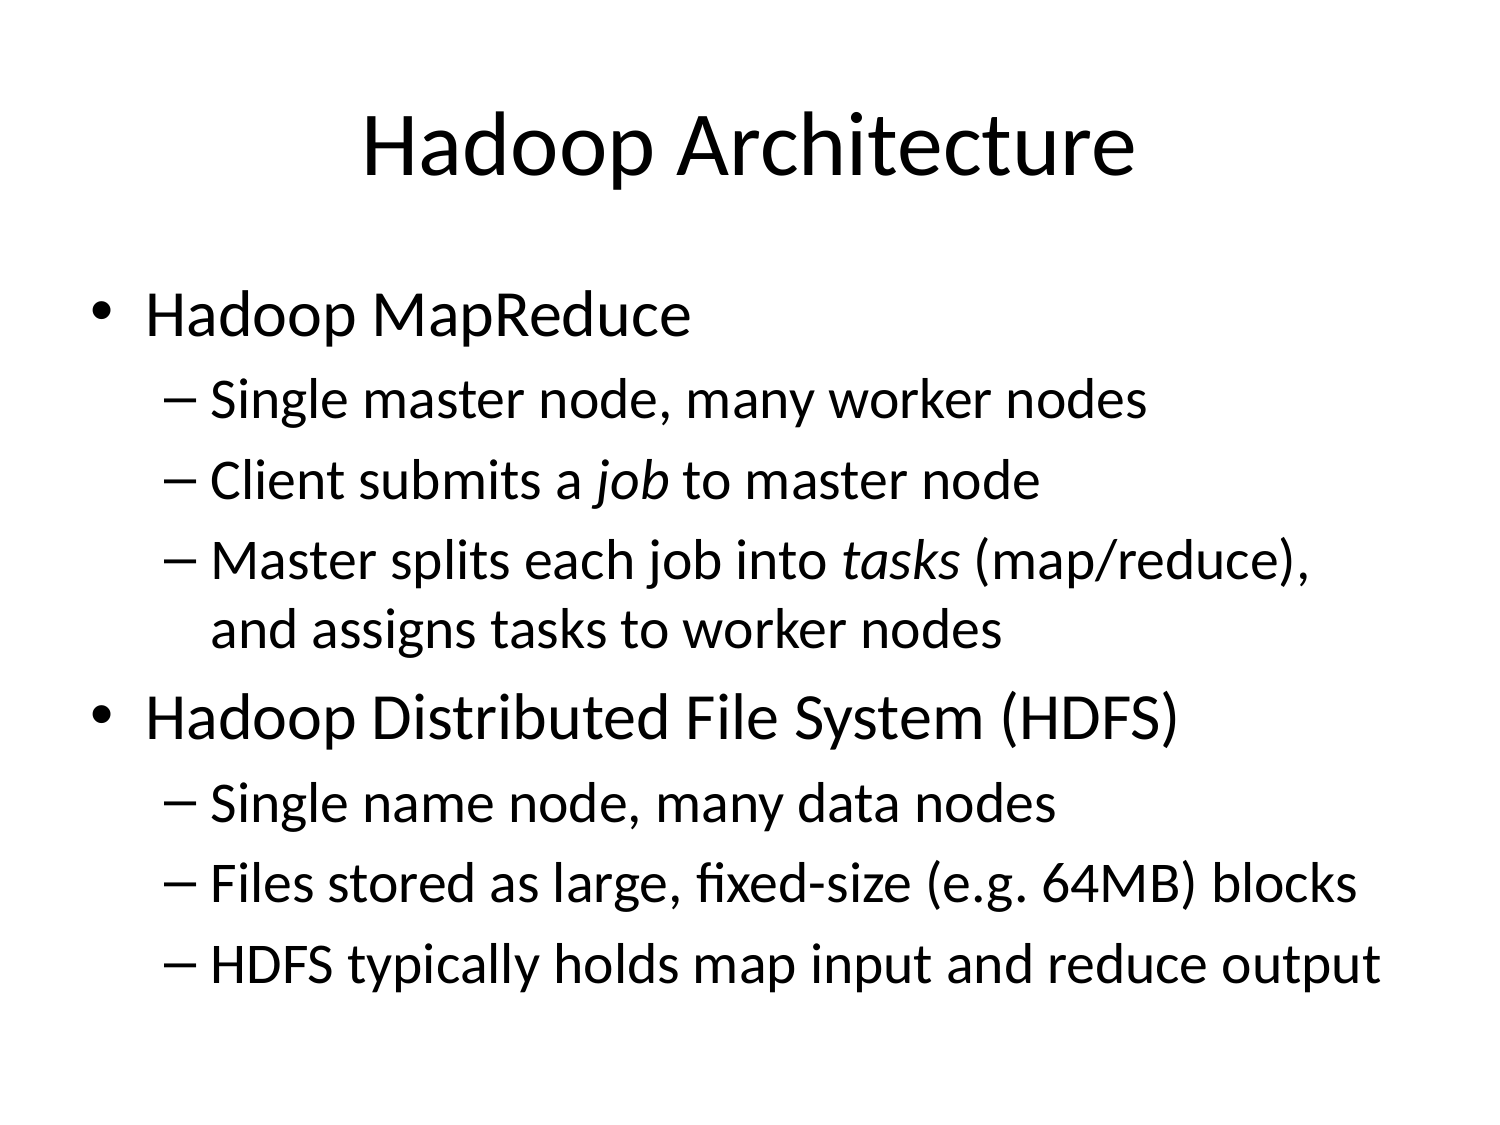

# Hadoop Architecture
Hadoop MapReduce
Single master node, many worker nodes
Client submits a job to master node
Master splits each job into tasks (map/reduce), and assigns tasks to worker nodes
Hadoop Distributed File System (HDFS)
Single name node, many data nodes
Files stored as large, fixed-size (e.g. 64MB) blocks
HDFS typically holds map input and reduce output